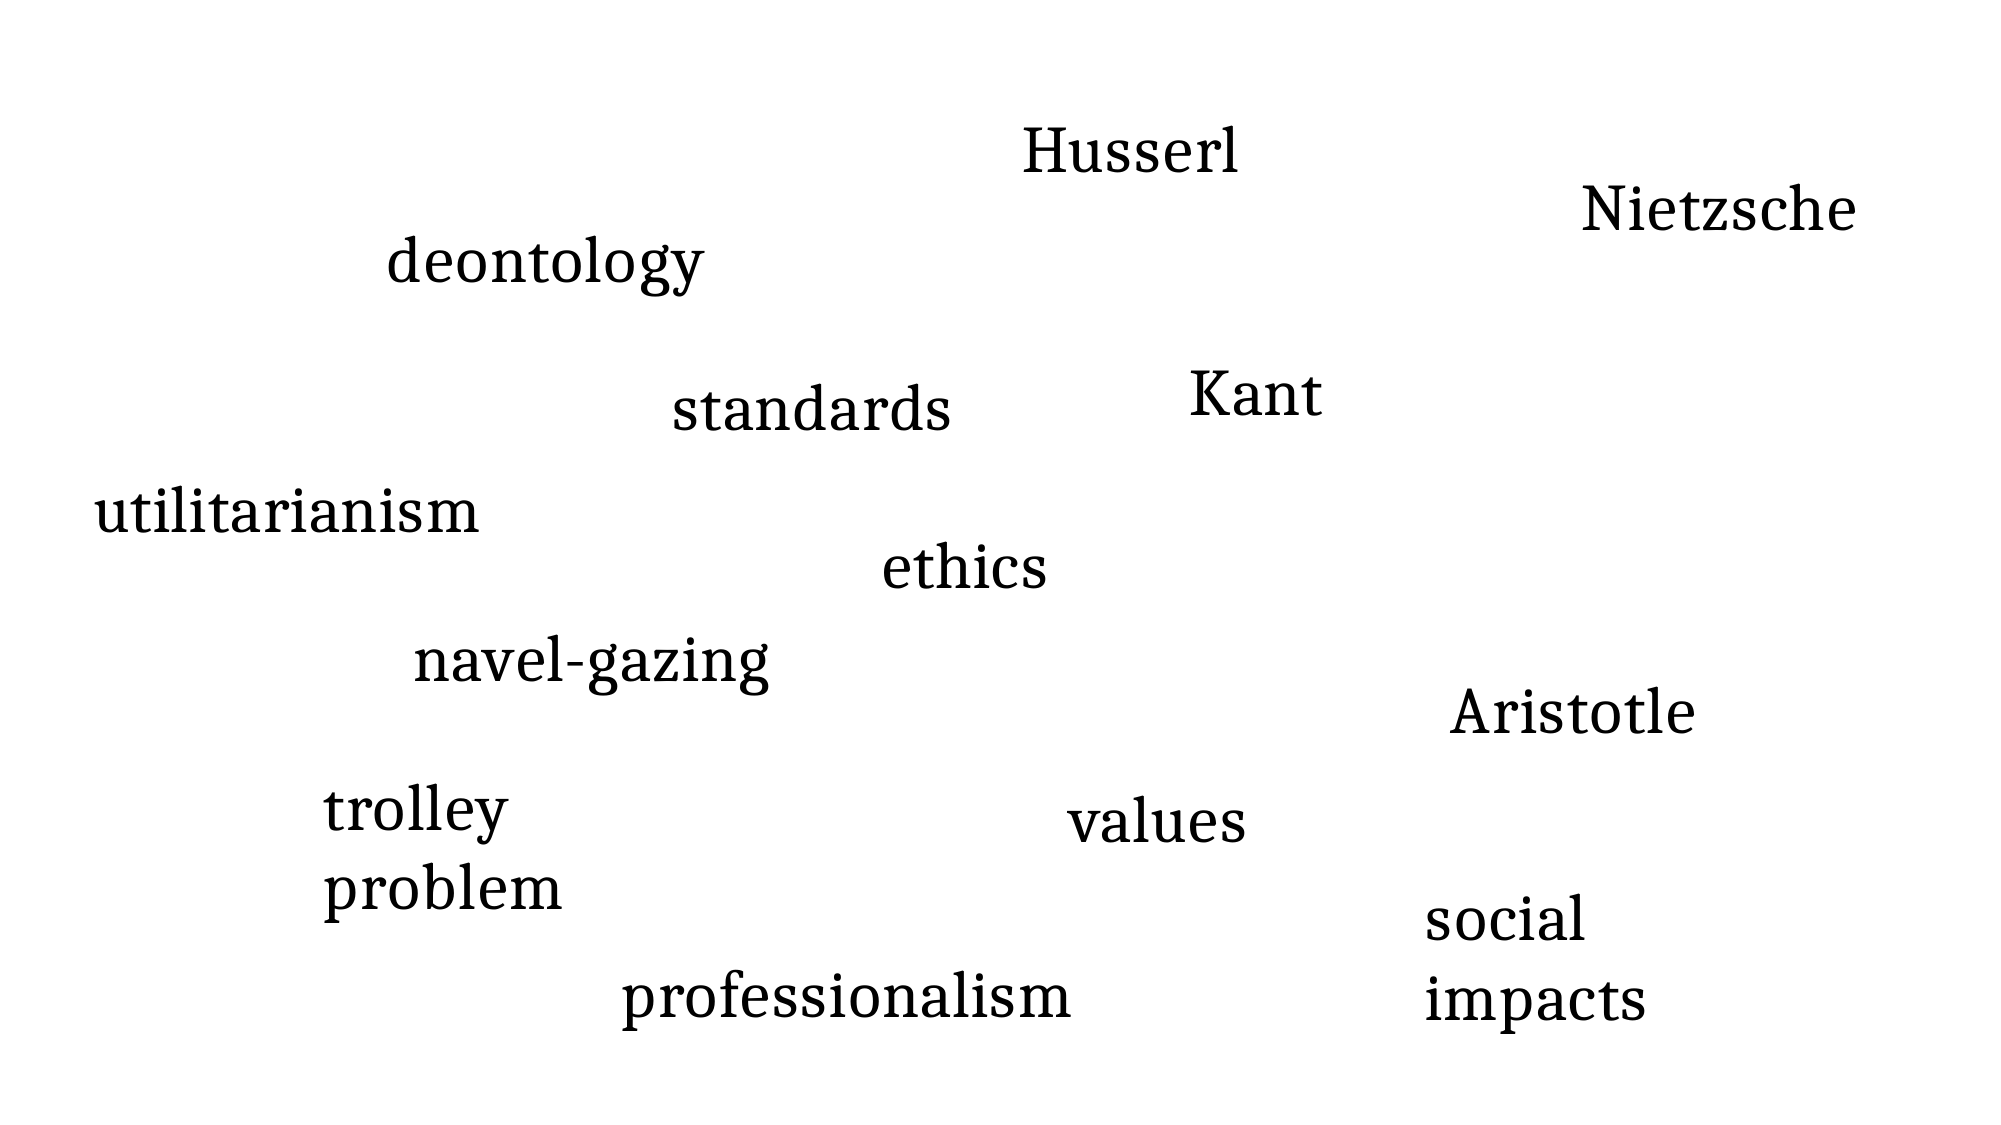

Husserl
Nietzsche
deontology
Kant
standards
utilitarianism
ethics
navel-gazing
Aristotle
trolley problem
values

social impacts
professionalism